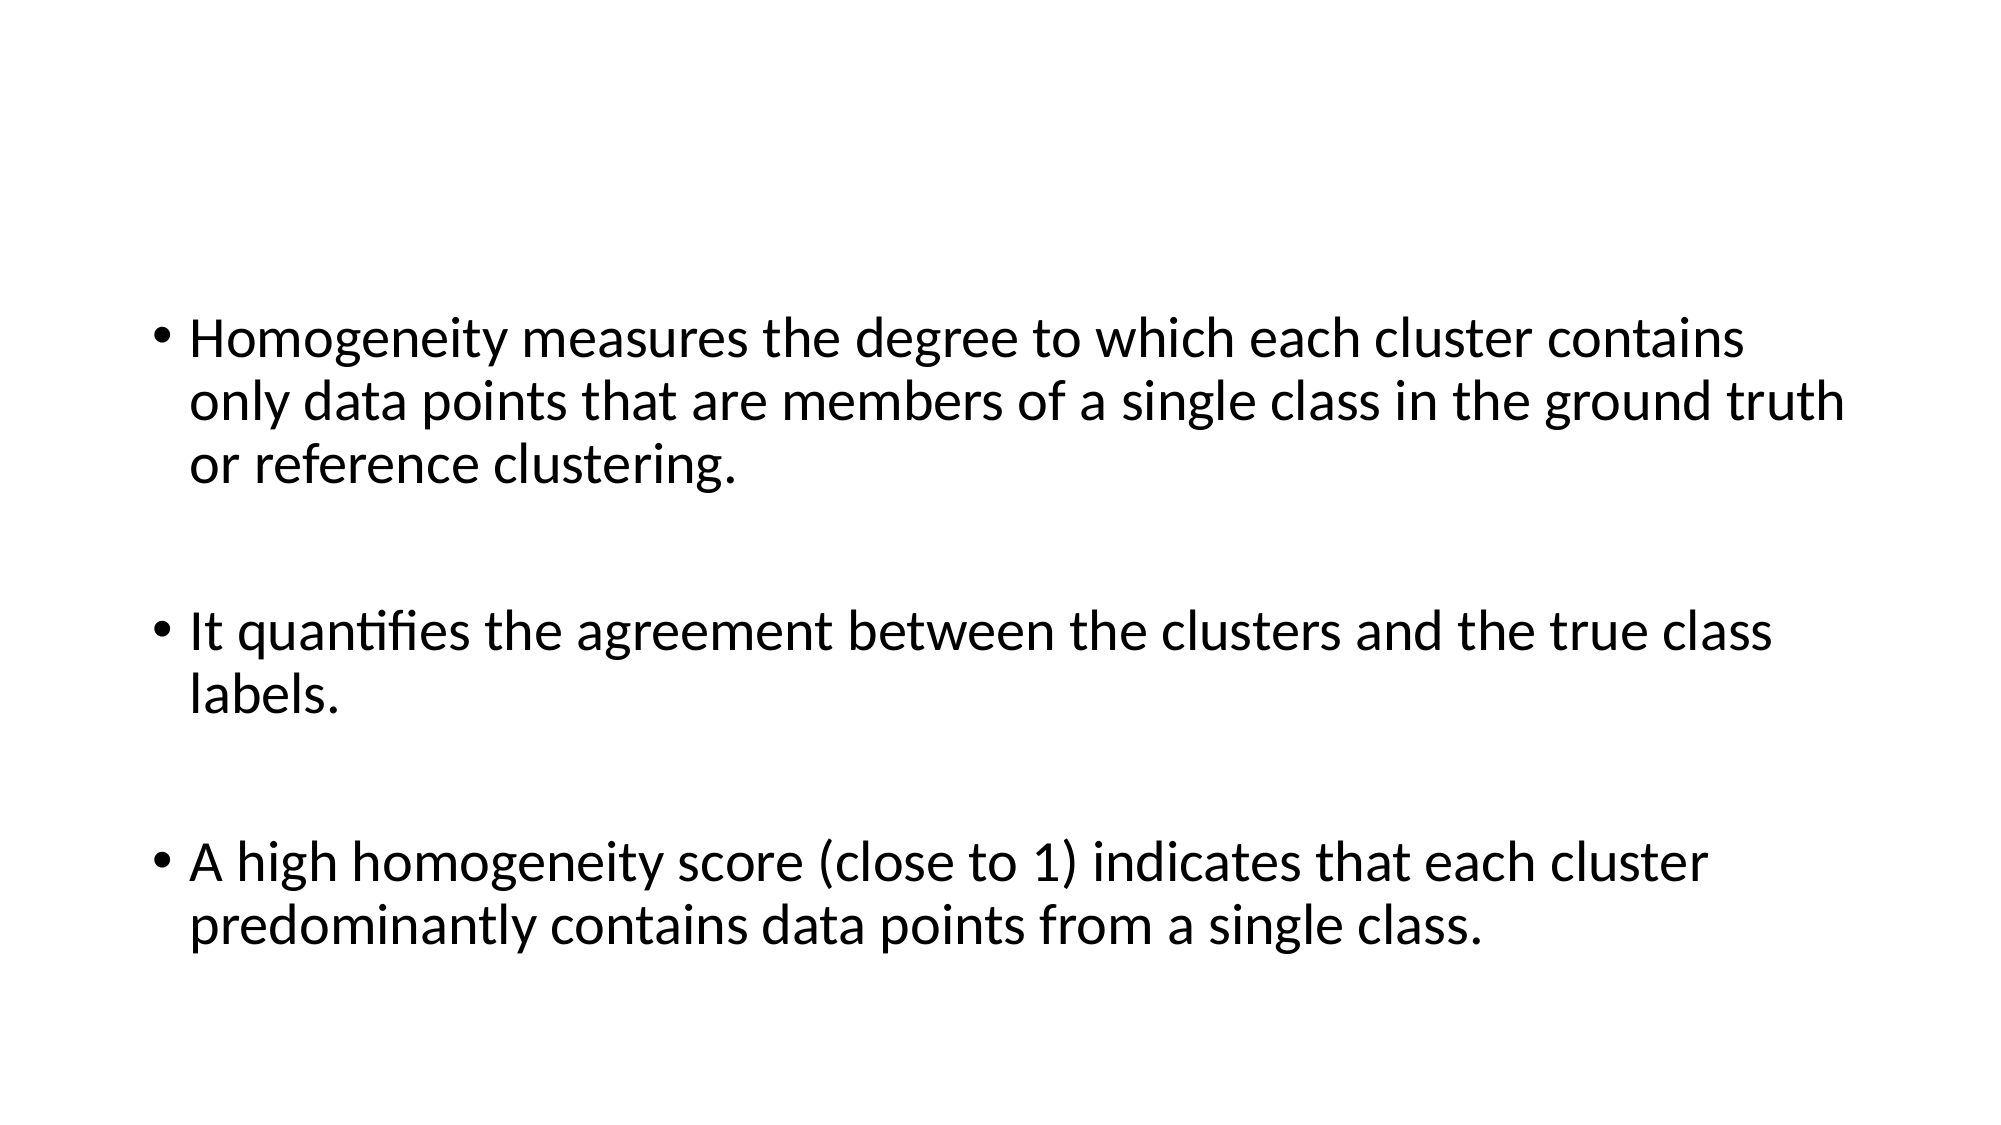

Homogeneity measures the degree to which each cluster contains only data points that are members of a single class in the ground truth or reference clustering.

It quantifies the agreement between the clusters and the true class labels.

A high homogeneity score (close to 1) indicates that each cluster predominantly contains data points from a single class.